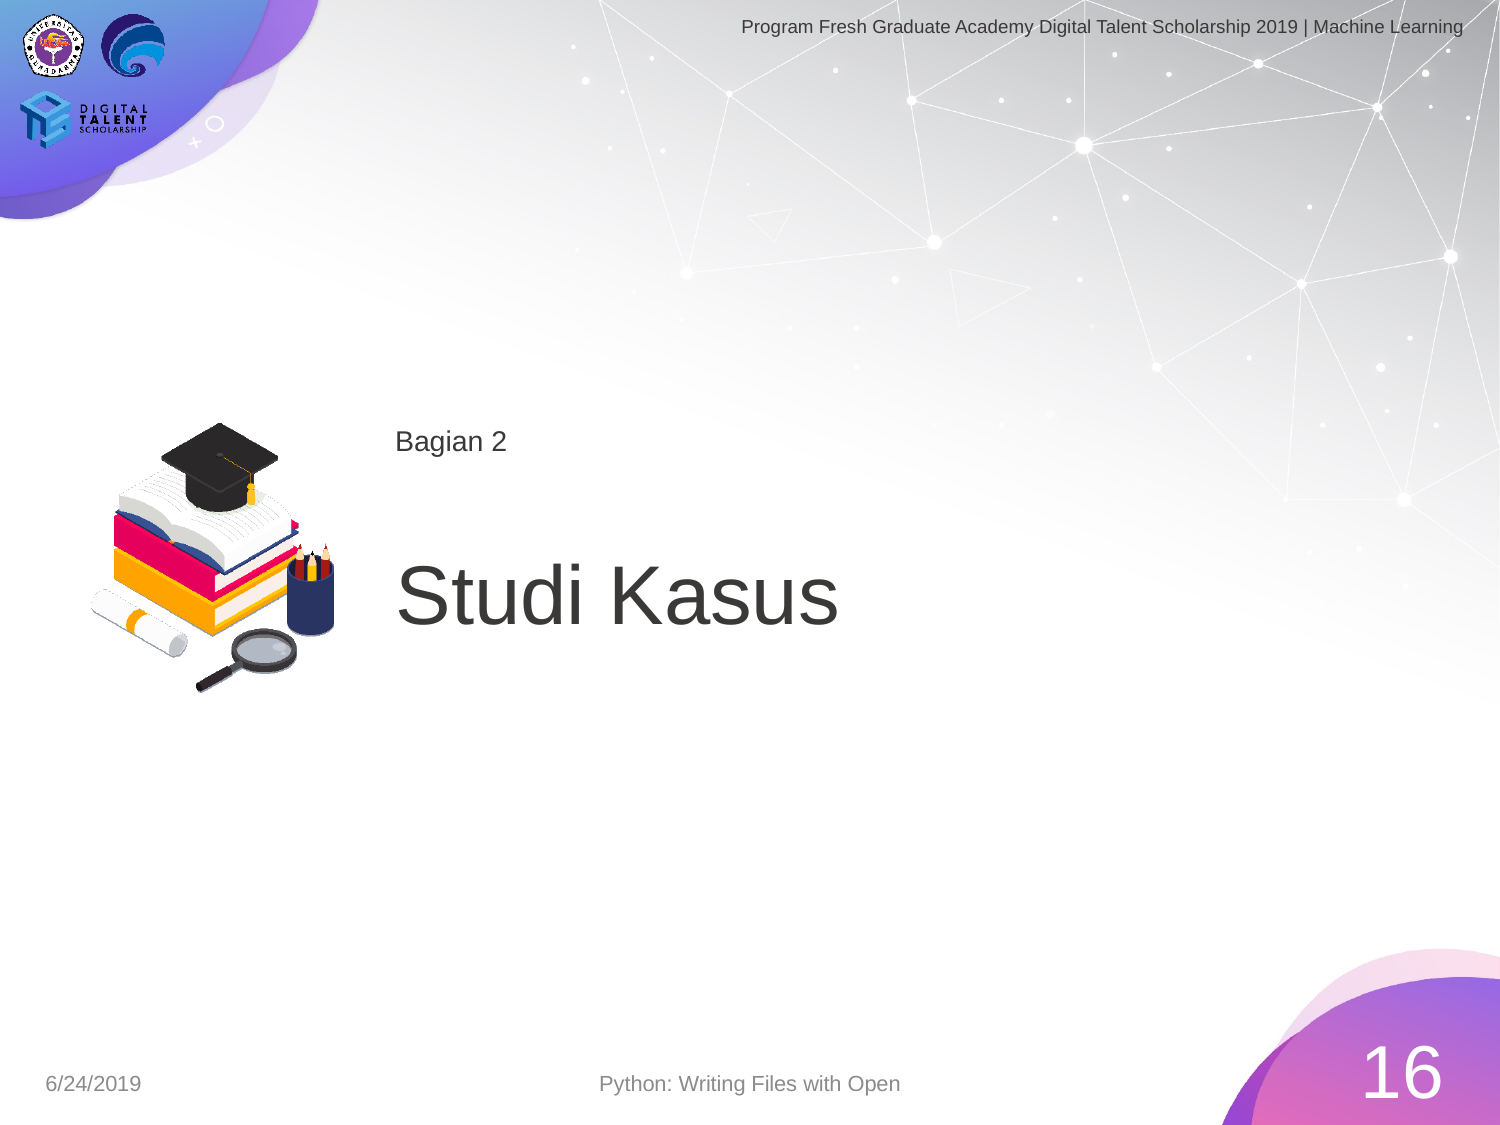

Bagian 2
# Studi Kasus
16
6/24/2019
Python: Writing Files with Open